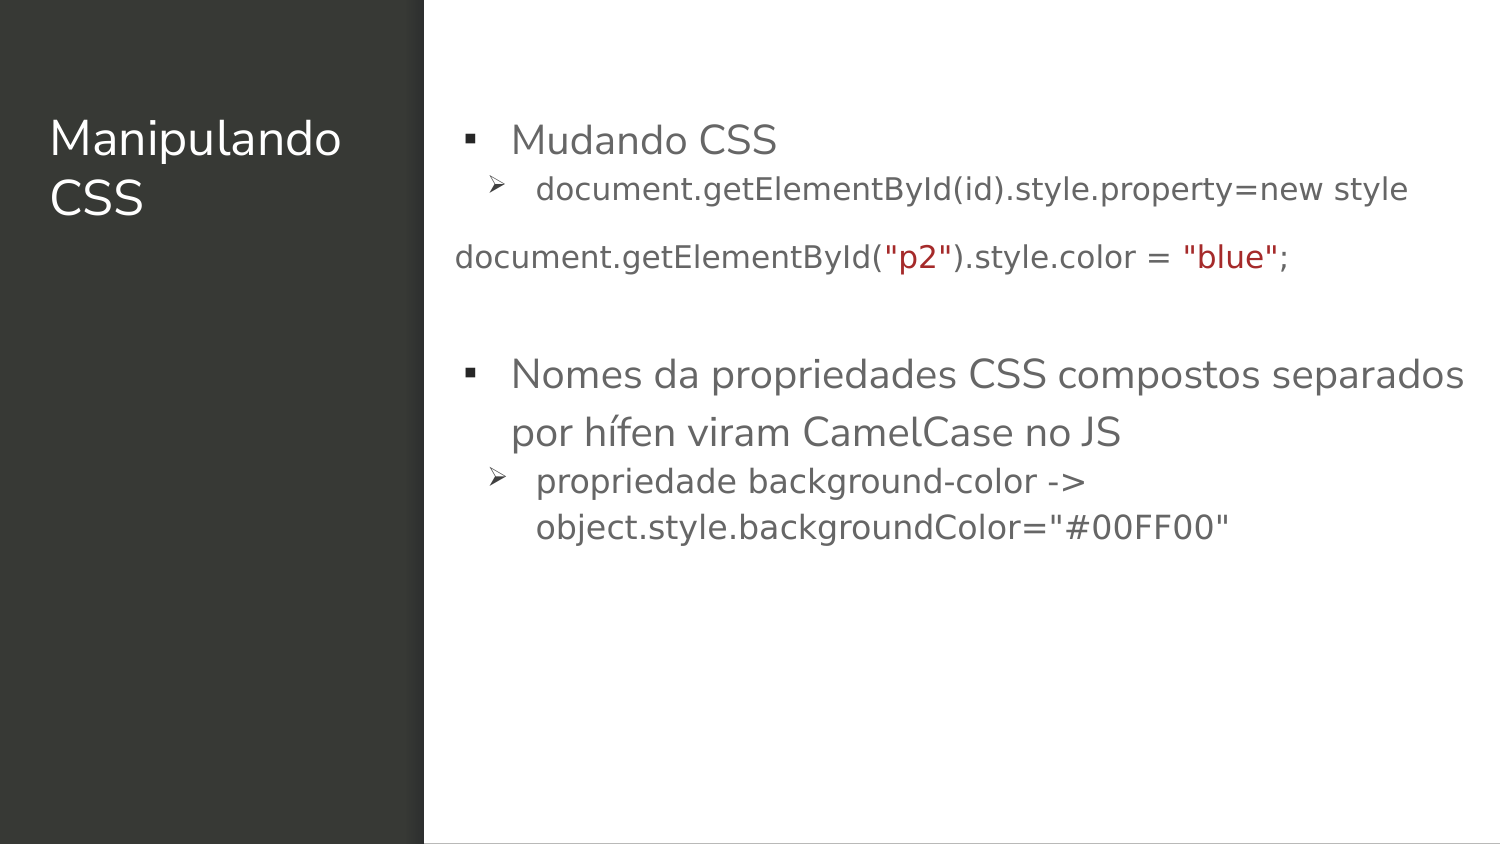

# Manipulando CSS
Mudando CSS
document.getElementById(id).style.property=new style
document.getElementById("p2").style.color = "blue";

Nomes da propriedades CSS compostos separados por hífen viram CamelCase no JS
propriedade background-color -> object.style.backgroundColor="#00FF00"